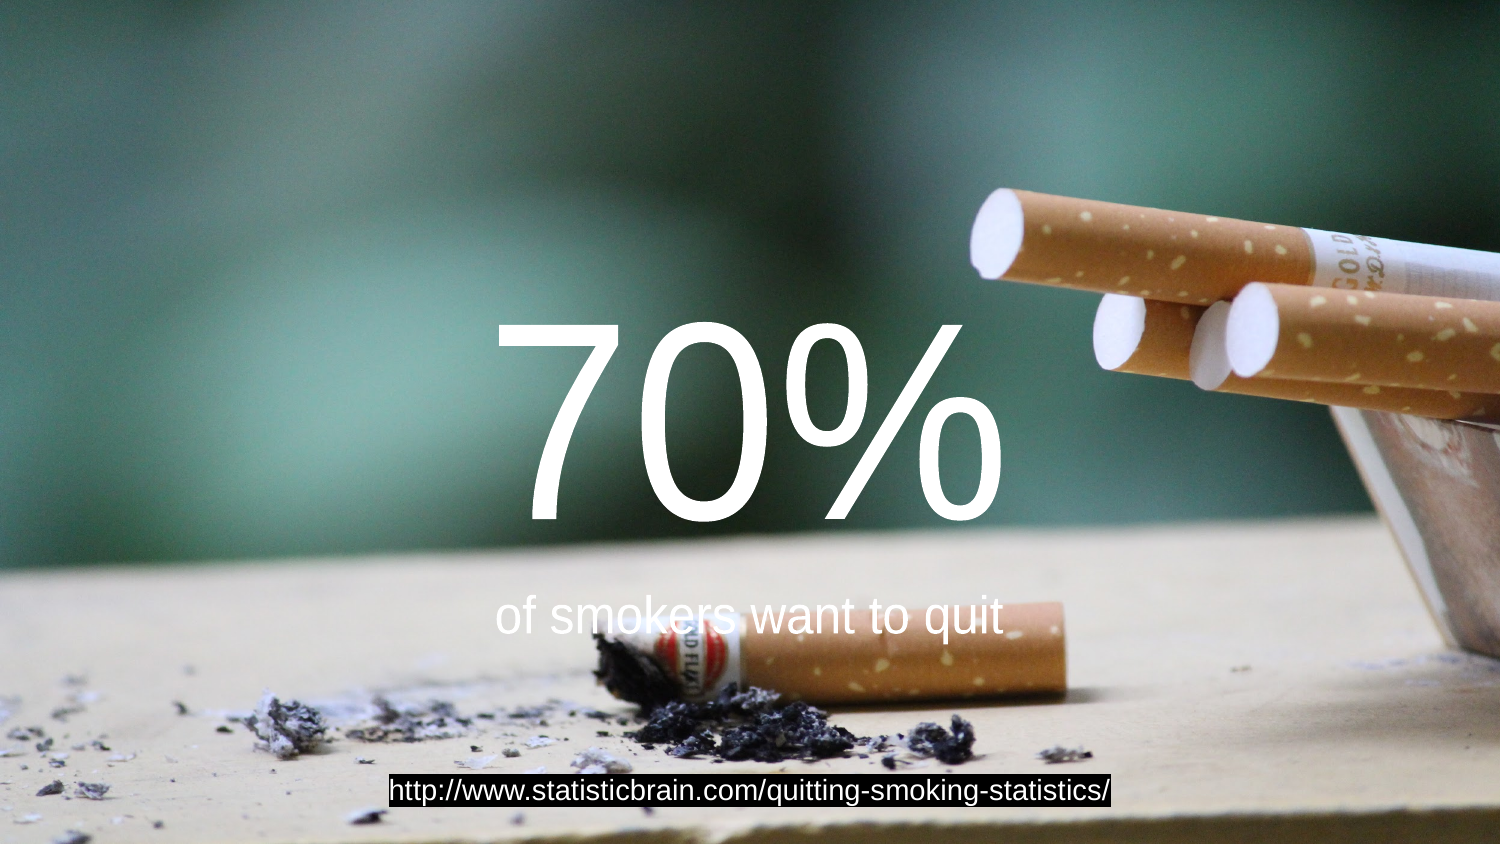

70%
of smokers want to quit
http://www.statisticbrain.com/quitting-smoking-statistics/